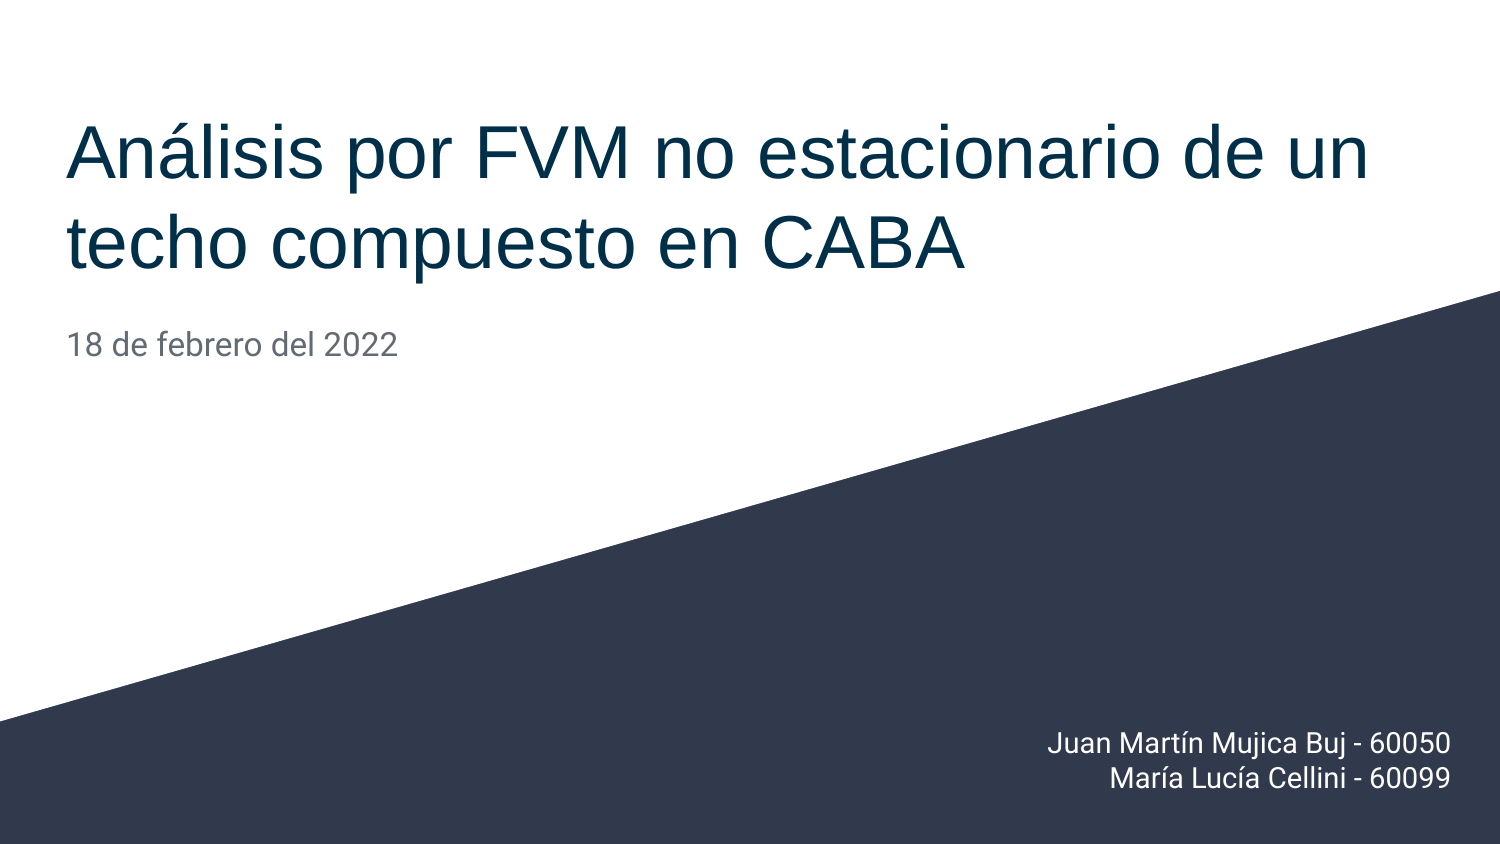

# Análisis por FVM no estacionario de un techo compuesto en CABA
18 de febrero del 2022
Juan Martín Mujica Buj - 60050
María Lucía Cellini - 60099